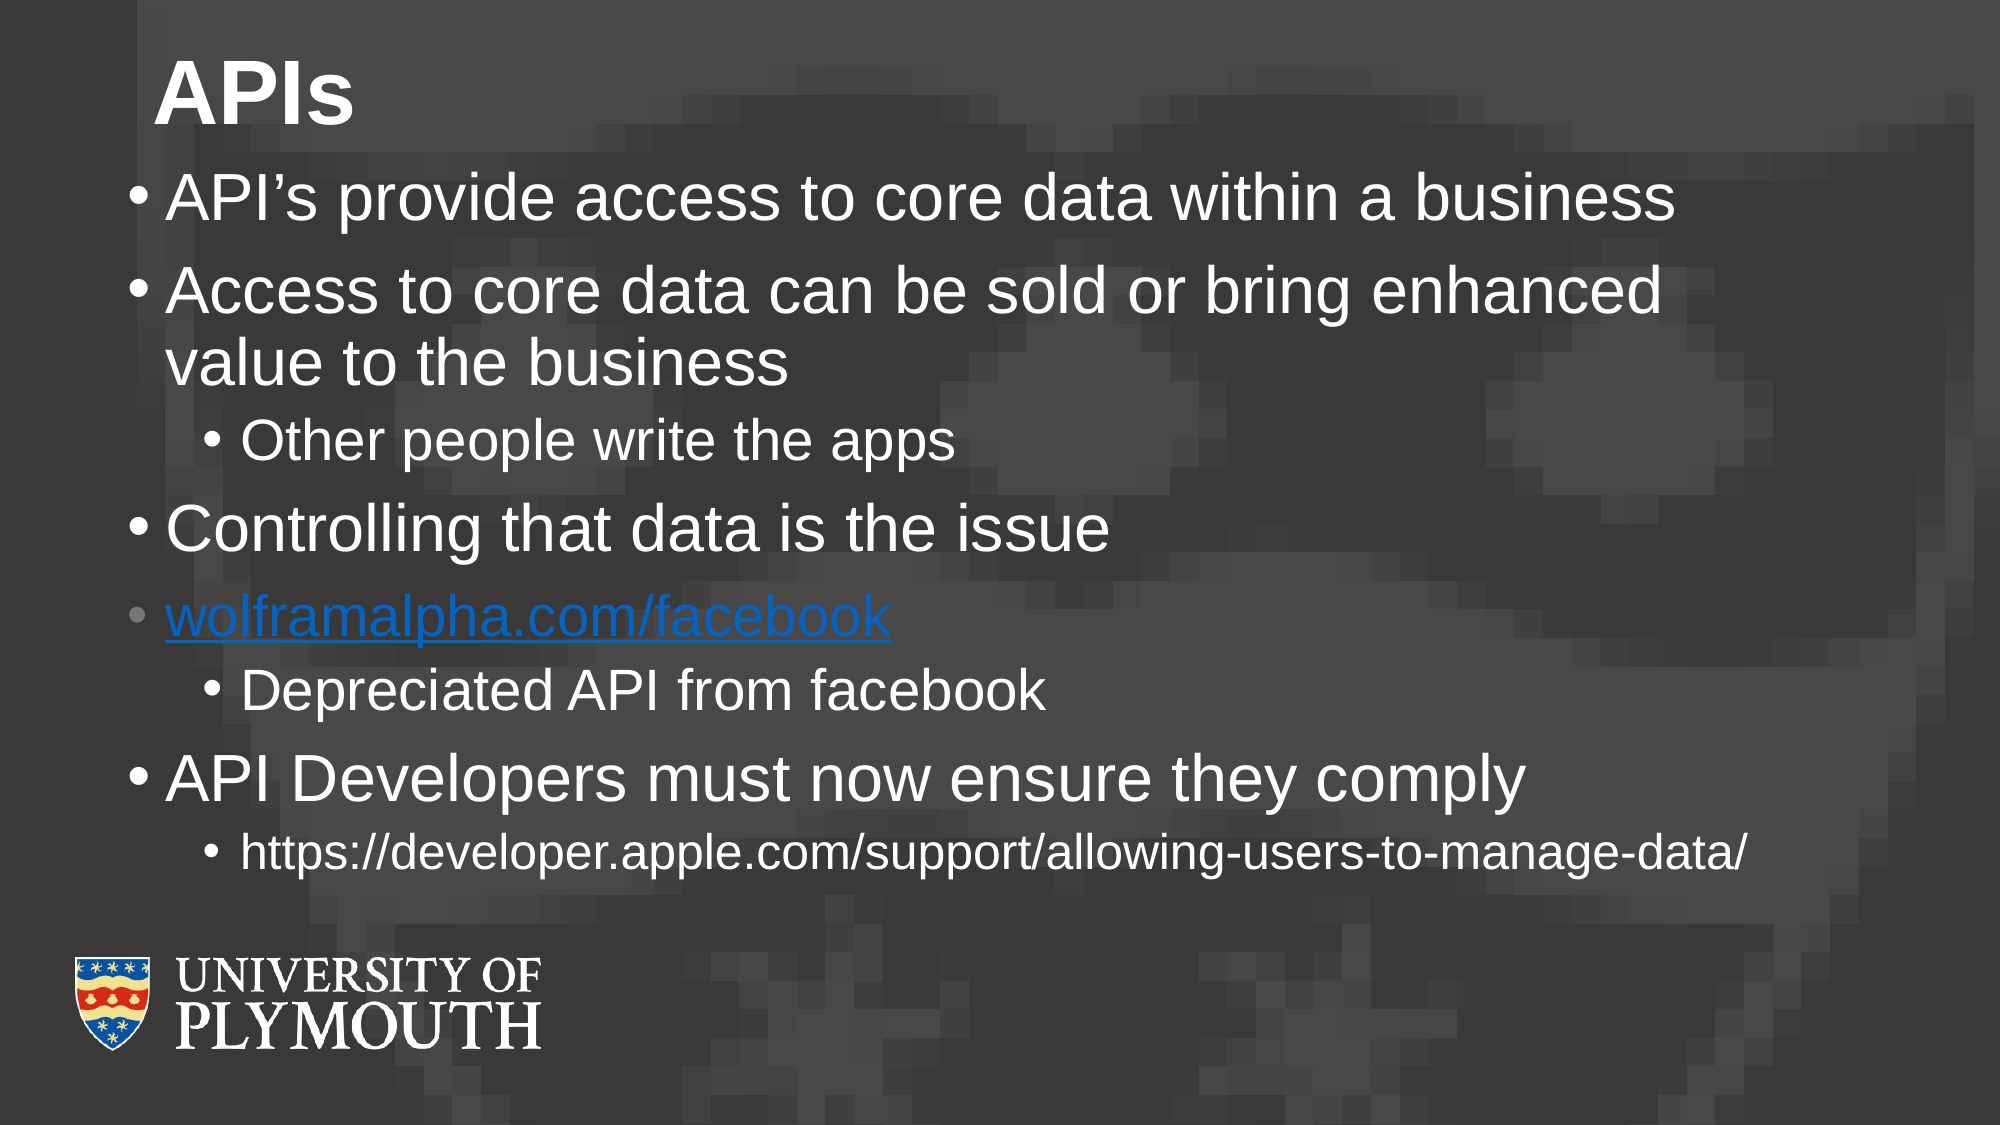

# APIs
API’s provide access to core data within a business
Access to core data can be sold or bring enhanced value to the business
Other people write the apps
Controlling that data is the issue
wolframalpha.com/facebook
Depreciated API from facebook
API Developers must now ensure they comply
https://developer.apple.com/support/allowing-users-to-manage-data/